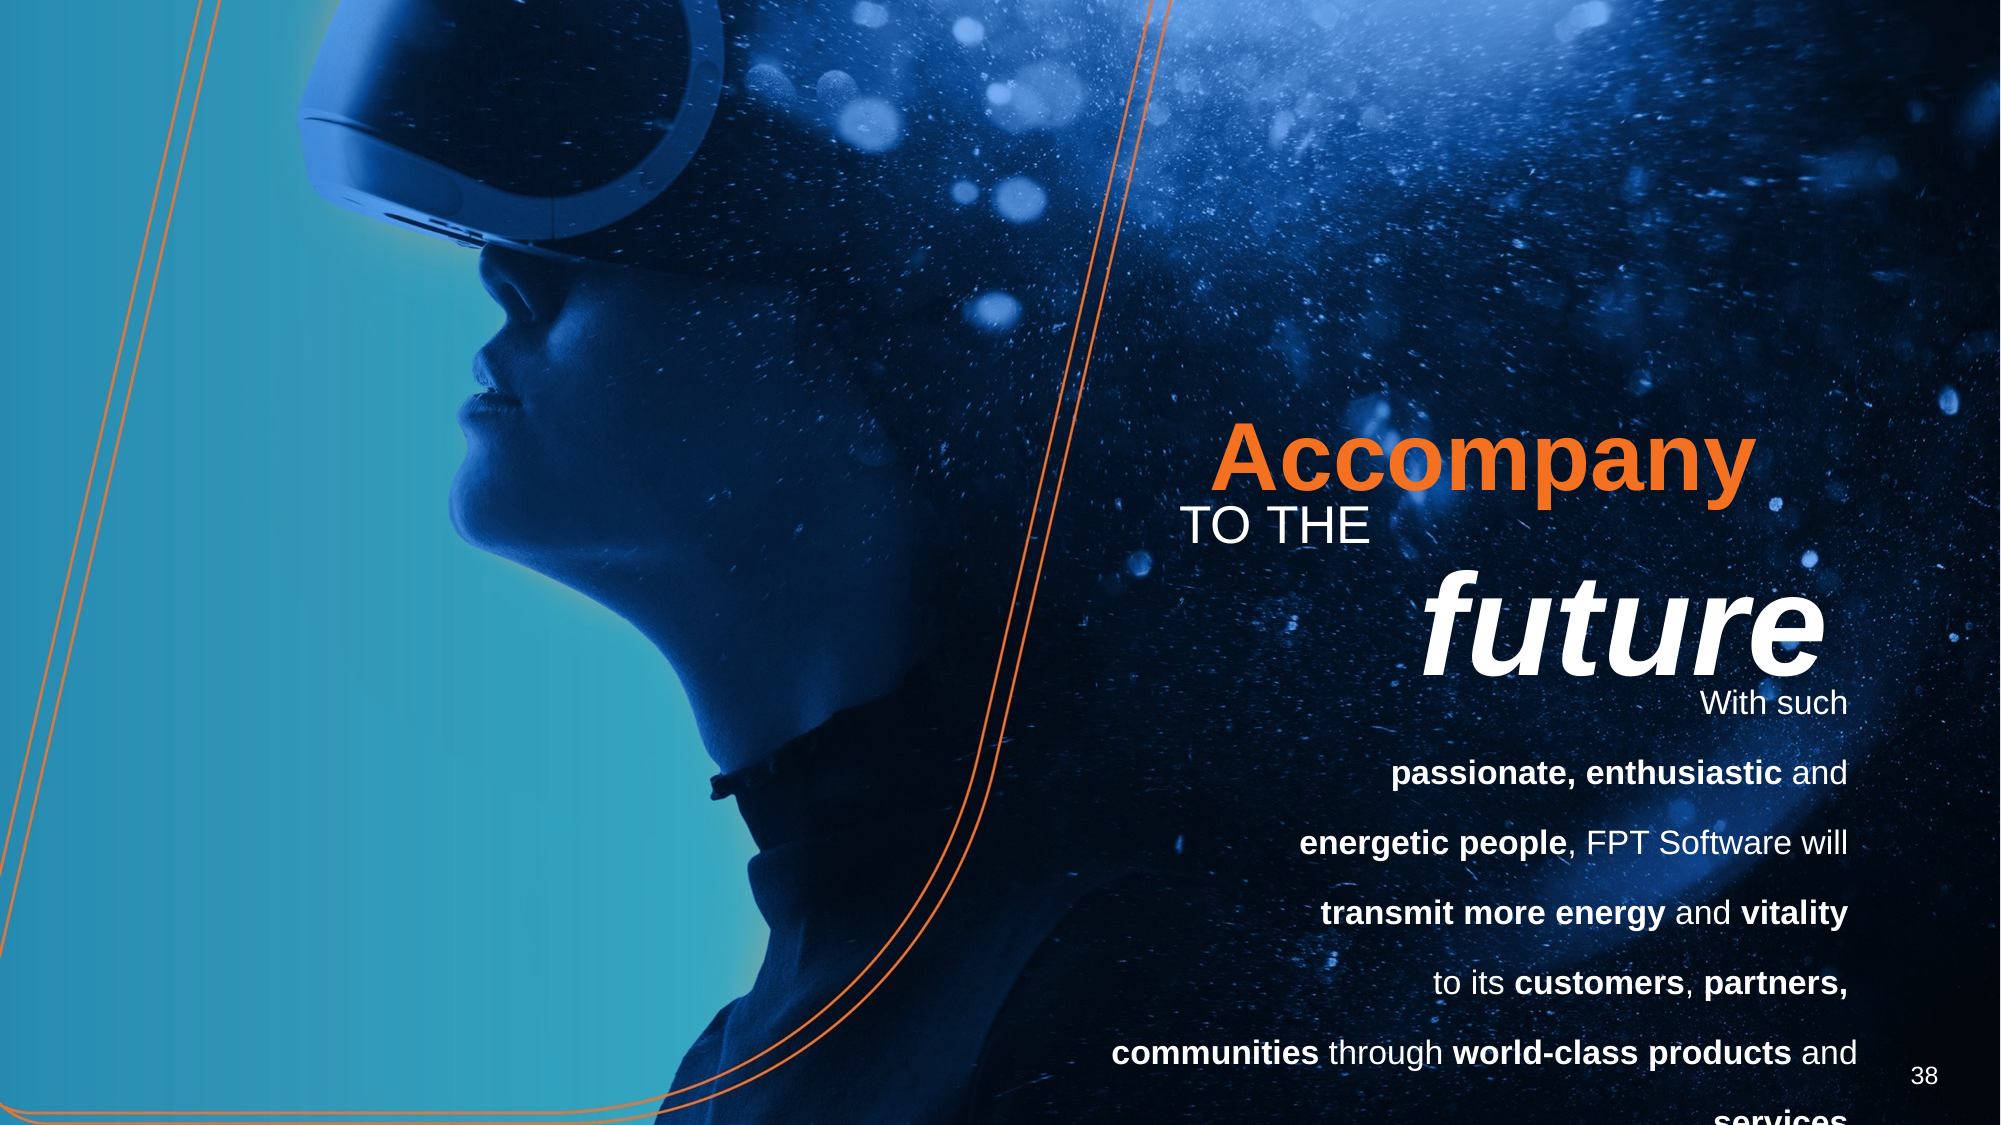

Accompany

TO THE
future

With such
passionate, enthusiastic and
energetic people, FPT Software will
transmit more energy and vitality
to its customers, partners,
communities through world-class products and services.

38